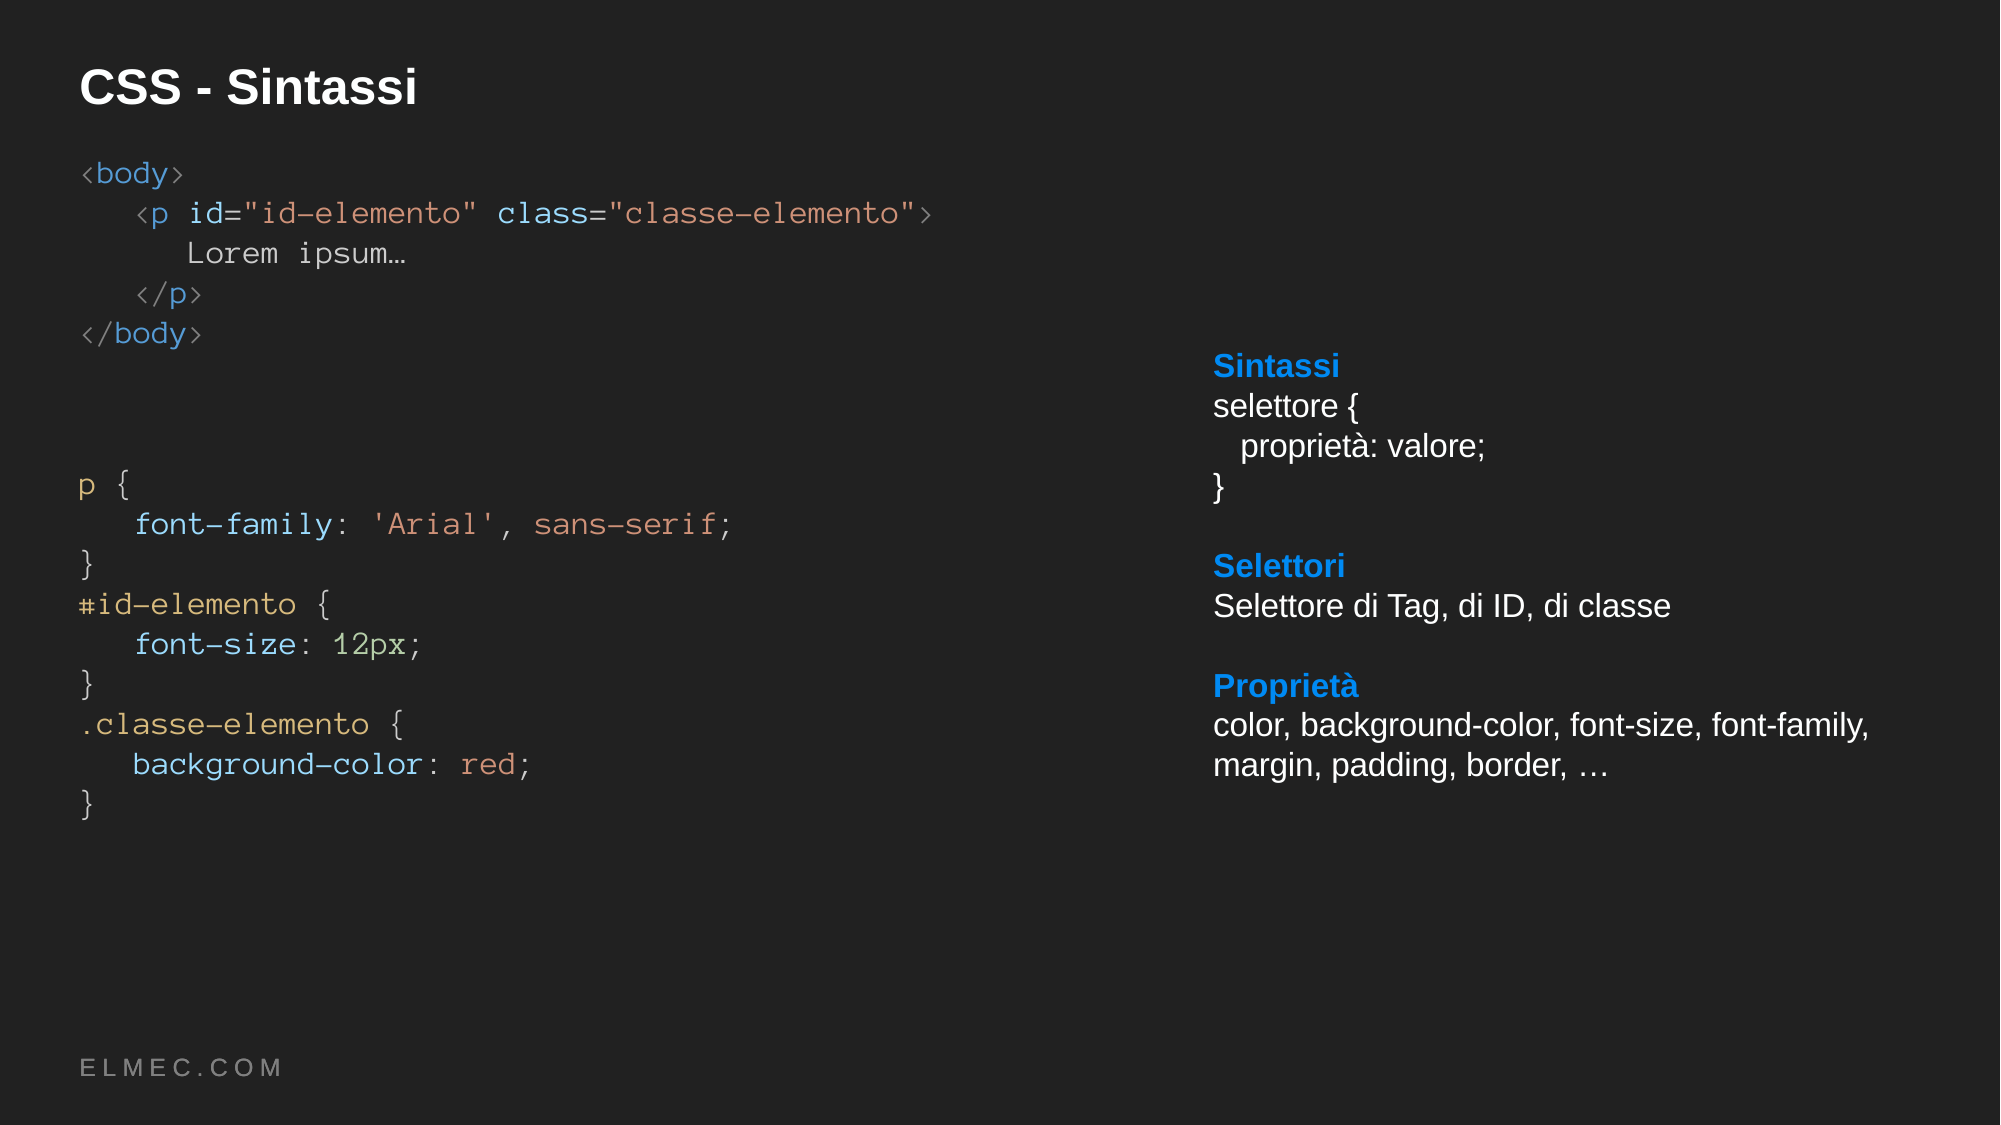

# CSS - Sintassi
<body>
   <p id="id-elemento" class="classe-elemento">
      Lorem ipsum…
   </p>
</body>
Sintassi
selettore {
   proprietà: valore;
}

Selettori
Selettore di Tag, di ID, di classe

Proprietà
color, background-color, font-size, font-family, margin, padding, border, …
p {
   font-family: 'Arial', sans-serif;
}
#id-elemento {
   font-size: 12px;
}
.classe-elemento {
   background-color: red;
}